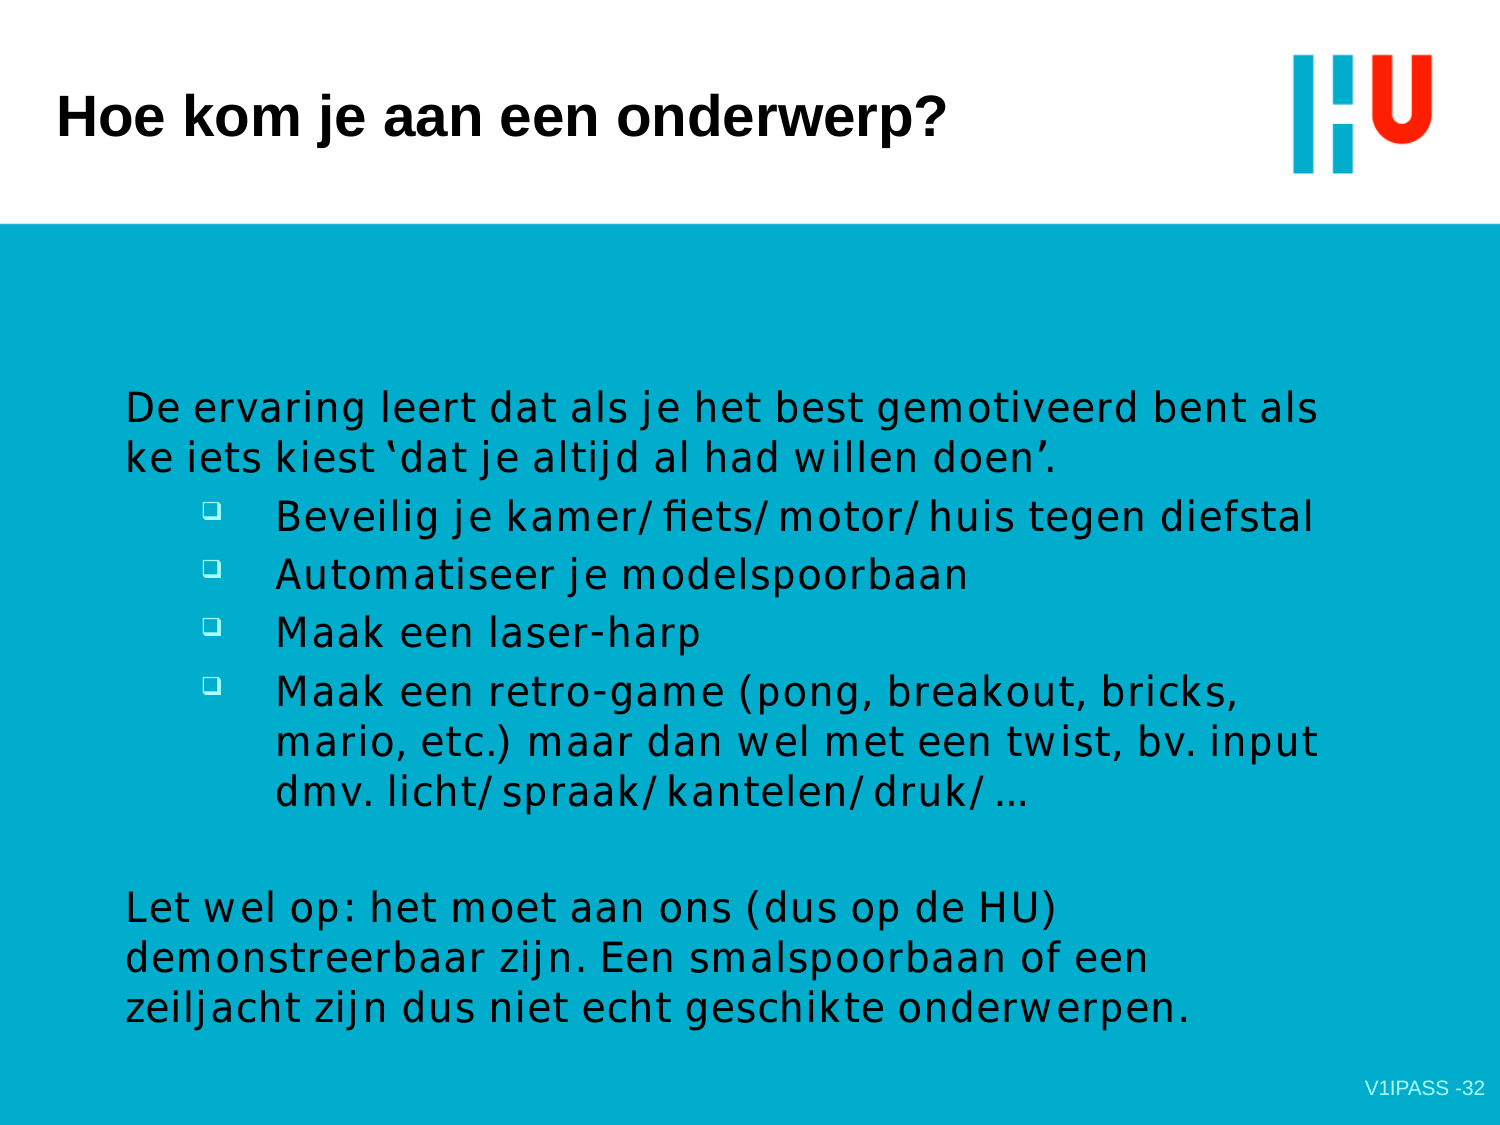

# Hoe kom je aan een onderwerp?
De ervaring leert dat als je het best gemotiveerd bent als ke iets kiest ‘dat je altijd al had willen doen’.
Beveilig je kamer/fiets/motor/huis tegen diefstal
Automatiseer je modelspoorbaan
Maak een laser-harp
Maak een retro-game (pong, breakout, bricks, mario, etc.) maar dan wel met een twist, bv. input dmv. licht/spraak/kantelen/druk/…

Let wel op: het moet aan ons (dus op de HU) demonstreerbaar zijn. Een smalspoorbaan of een zeiljacht zijn dus niet echt geschikte onderwerpen.

V1IPASS -32